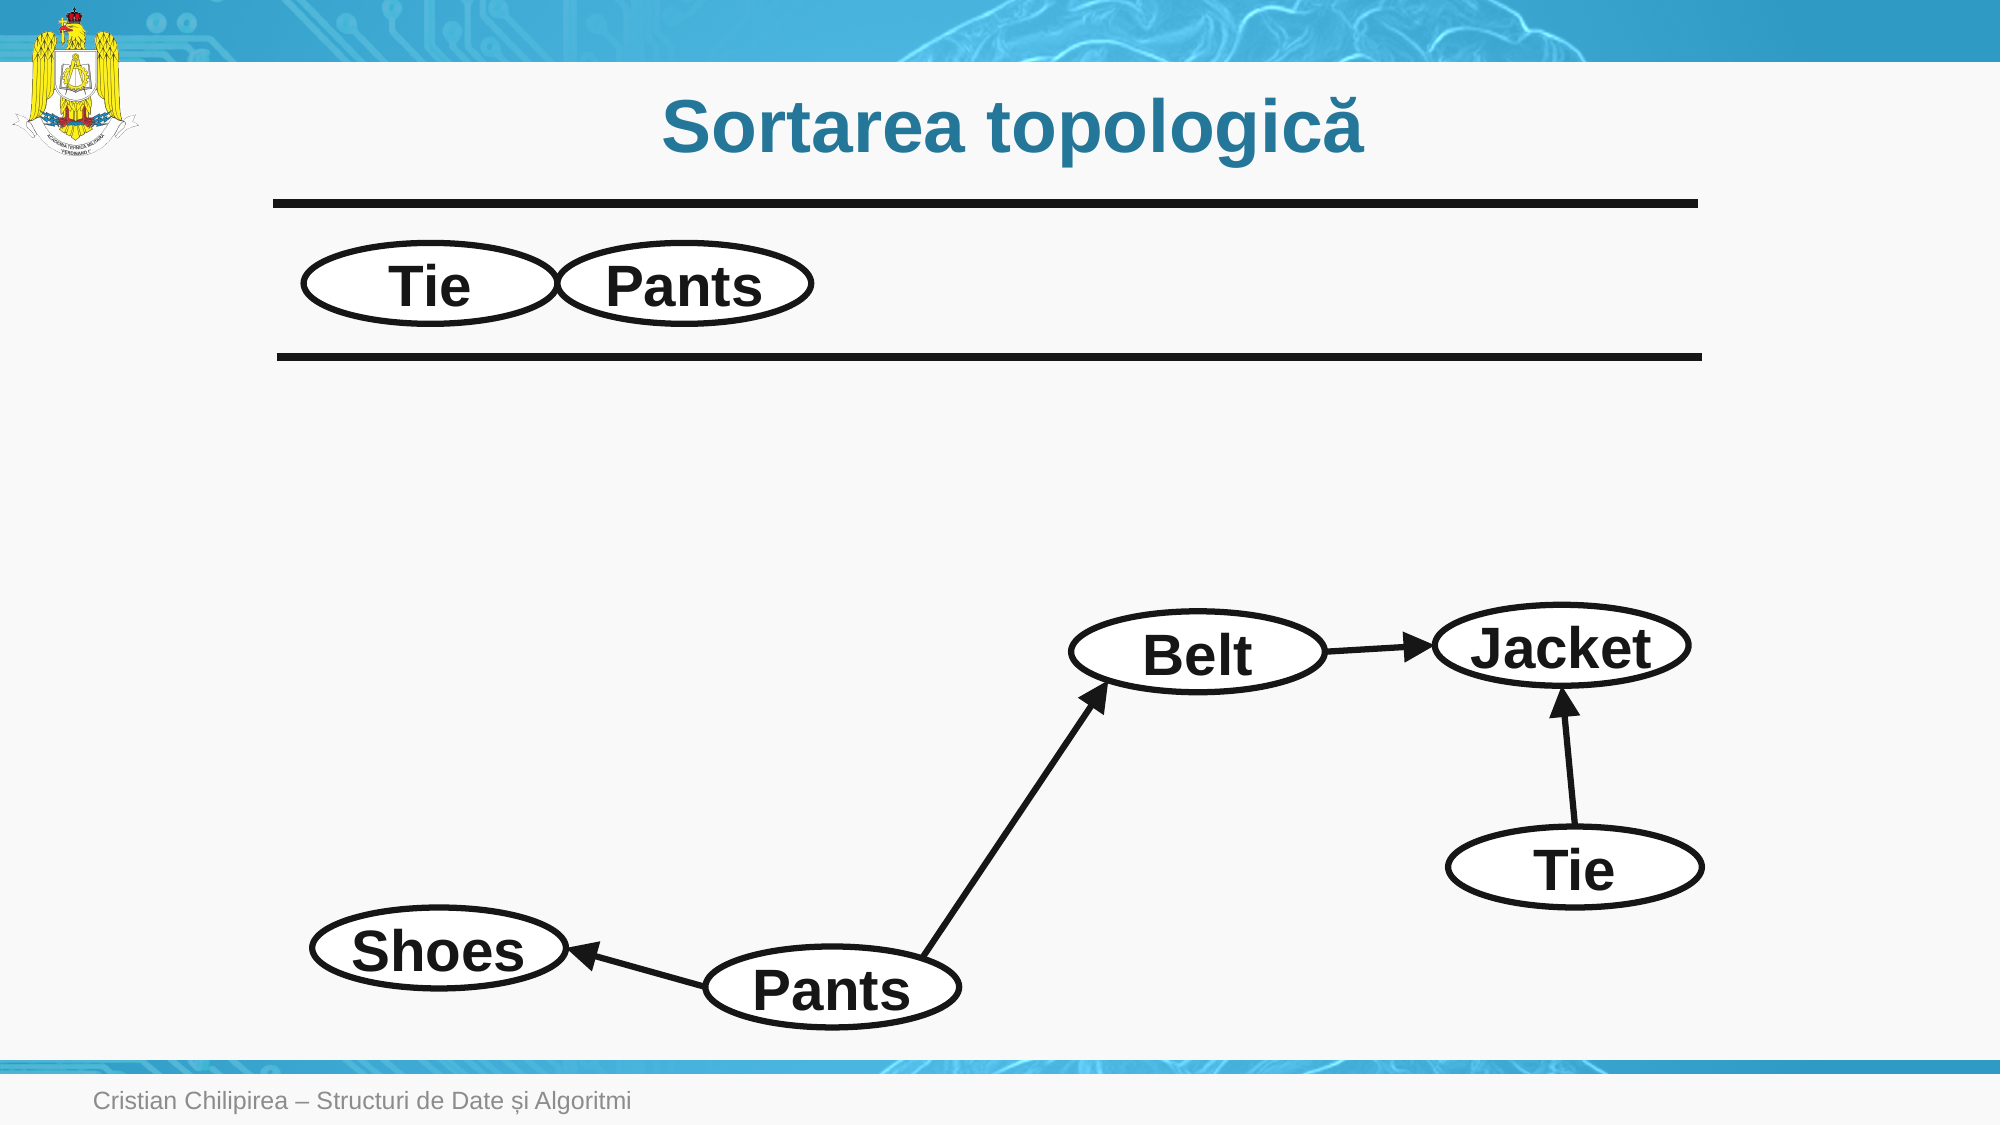

# Sortarea topologică
Tie
Pants
Jacket
Belt
Tie
Shoes
Pants
Cristian Chilipirea – Structuri de Date și Algoritmi